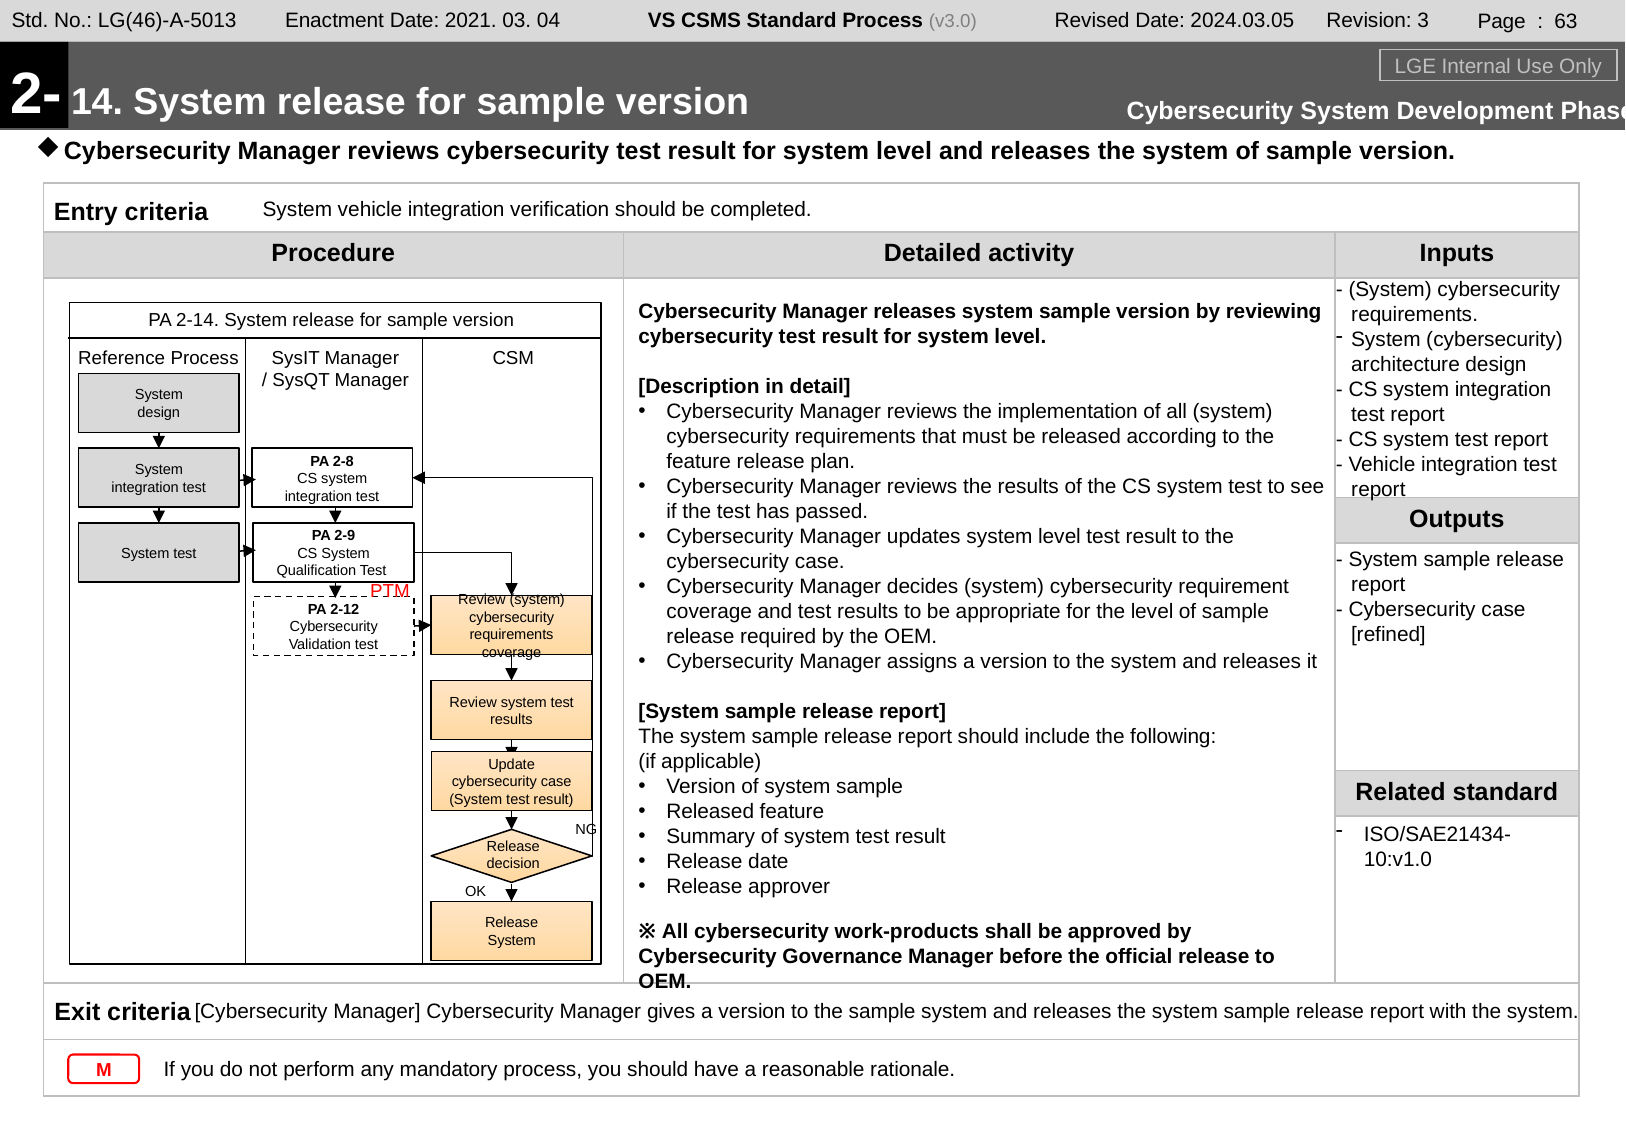

Page  :  63
2-
#
m
14. System release for sample version
LGE Internal Use Only
Cybersecurity System Development Phase
Cybersecurity Manager reviews cybersecurity test result for system level and releases the system of sample version.
System vehicle integration verification should be completed.
- (System) cybersecurity requirements.
System (cybersecurity) architecture design
- CS system integration test report
- CS system test report
- Vehicle integration test report
Cybersecurity Manager releases system sample version by reviewing cybersecurity test result for system level.

[Description in detail]
Cybersecurity Manager reviews the implementation of all (system) cybersecurity requirements that must be released according to the feature release plan.
Cybersecurity Manager reviews the results of the CS system test to see if the test has passed.
Cybersecurity Manager updates system level test result to the cybersecurity case.
Cybersecurity Manager decides (system) cybersecurity requirement coverage and test results to be appropriate for the level of sample release required by the OEM.
Cybersecurity Manager assigns a version to the system and releases it

[System sample release report]
The system sample release report should include the following:
(if applicable)
Version of system sample
Released feature
Summary of system test result
Release date
Release approver

PA 2-14. System release for sample version

Reference Process
SysIT Manager
/ SysQT Manager
CSM
System
design
System
integration test
PA 2-8
CS system
integration test
PA 2-9
CS System Qualification Test
System test
- System sample release report
- Cybersecurity case [refined]
PTM
Review (system) cybersecurity requirements coverage
PA 2-12
Cybersecurity Validation test
Review system test results
Update cybersecurity case
(System test result)
ISO/SAE21434-10:v1.0

NG

Release
decision
OK
Release
System
※ All cybersecurity work-products shall be approved by Cybersecurity Governance Manager before the official release to OEM.
[Cybersecurity Manager] Cybersecurity Manager gives a version to the sample system and releases the system sample release report with the system.
If you do not perform any mandatory process, you should have a reasonable rationale.
M